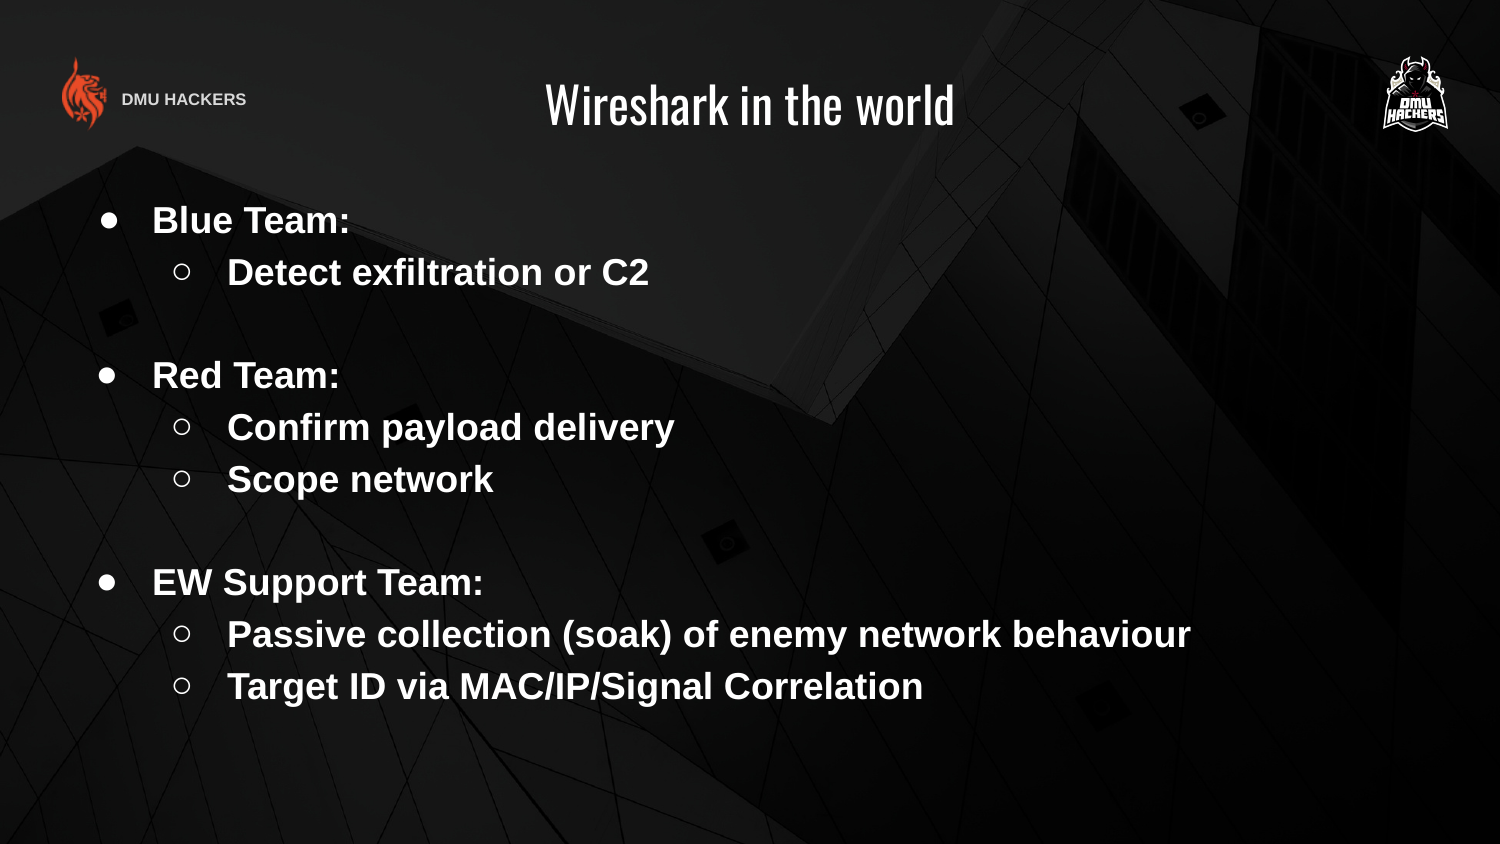

Wireshark in the world
DMU HACKERS
Blue Team:
Detect exfiltration or C2

Red Team:
Confirm payload delivery
Scope network

EW Support Team:
Passive collection (soak) of enemy network behaviour
Target ID via MAC/IP/Signal Correlation